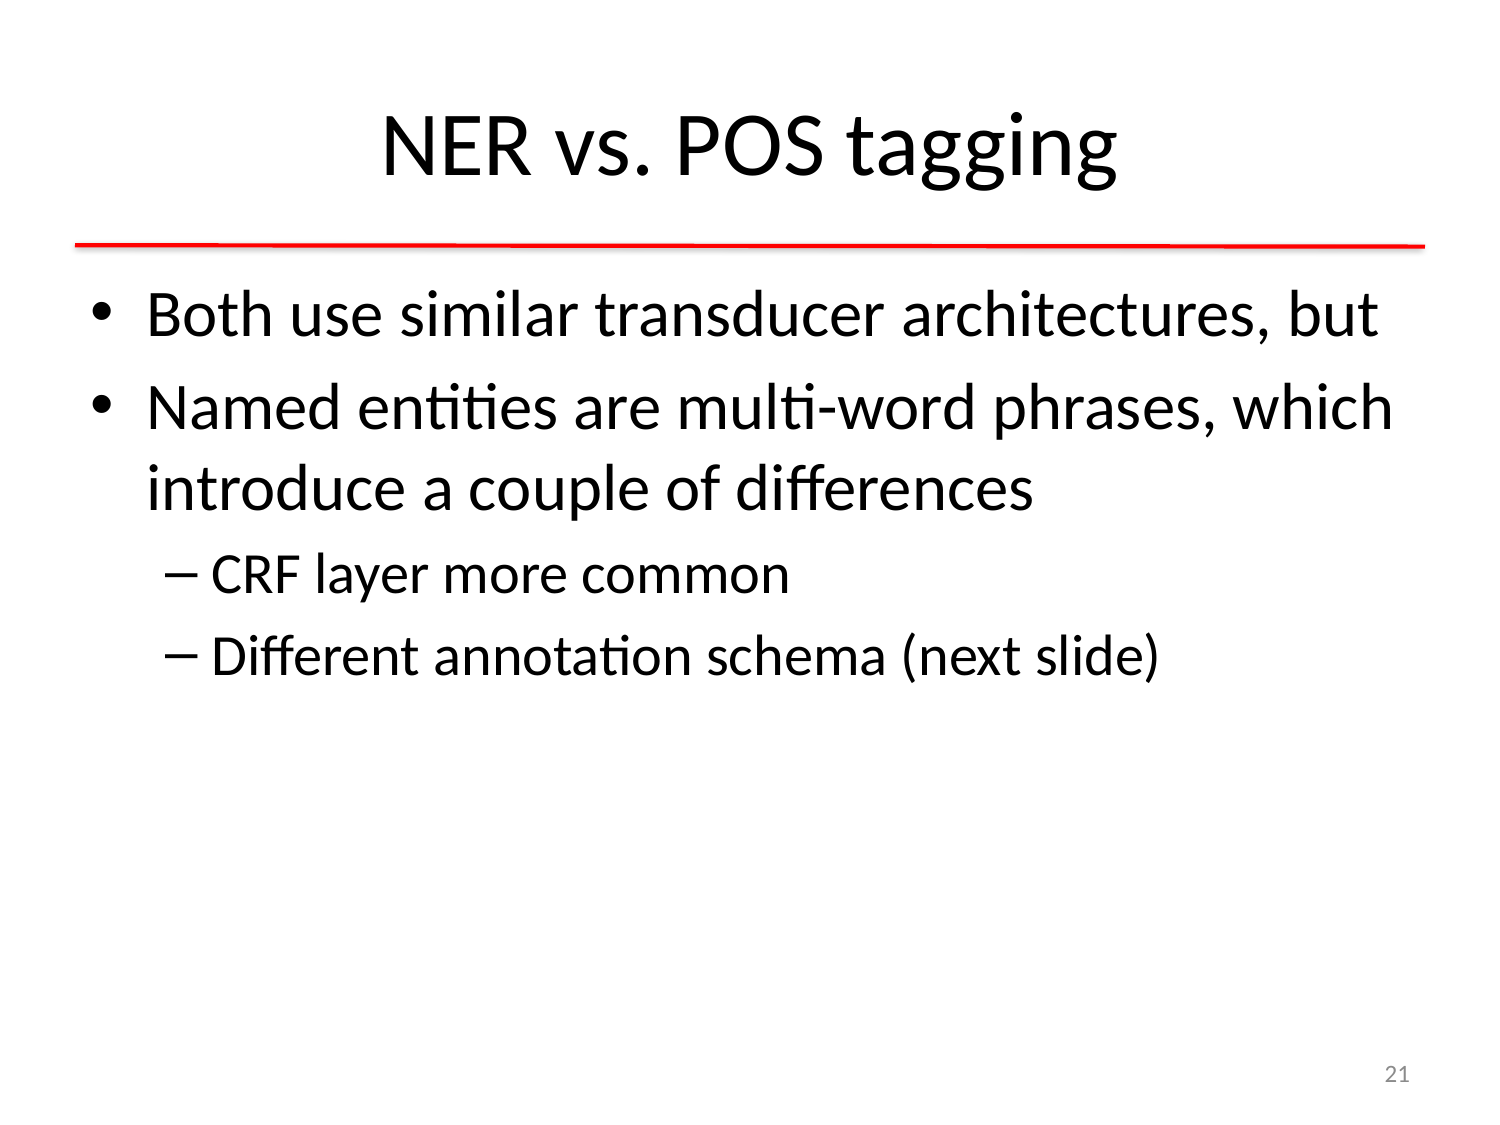

# NER vs. POS tagging
Both use similar transducer architectures, but
Named entities are multi-word phrases, which introduce a couple of differences
CRF layer more common
Different annotation schema (next slide)
21